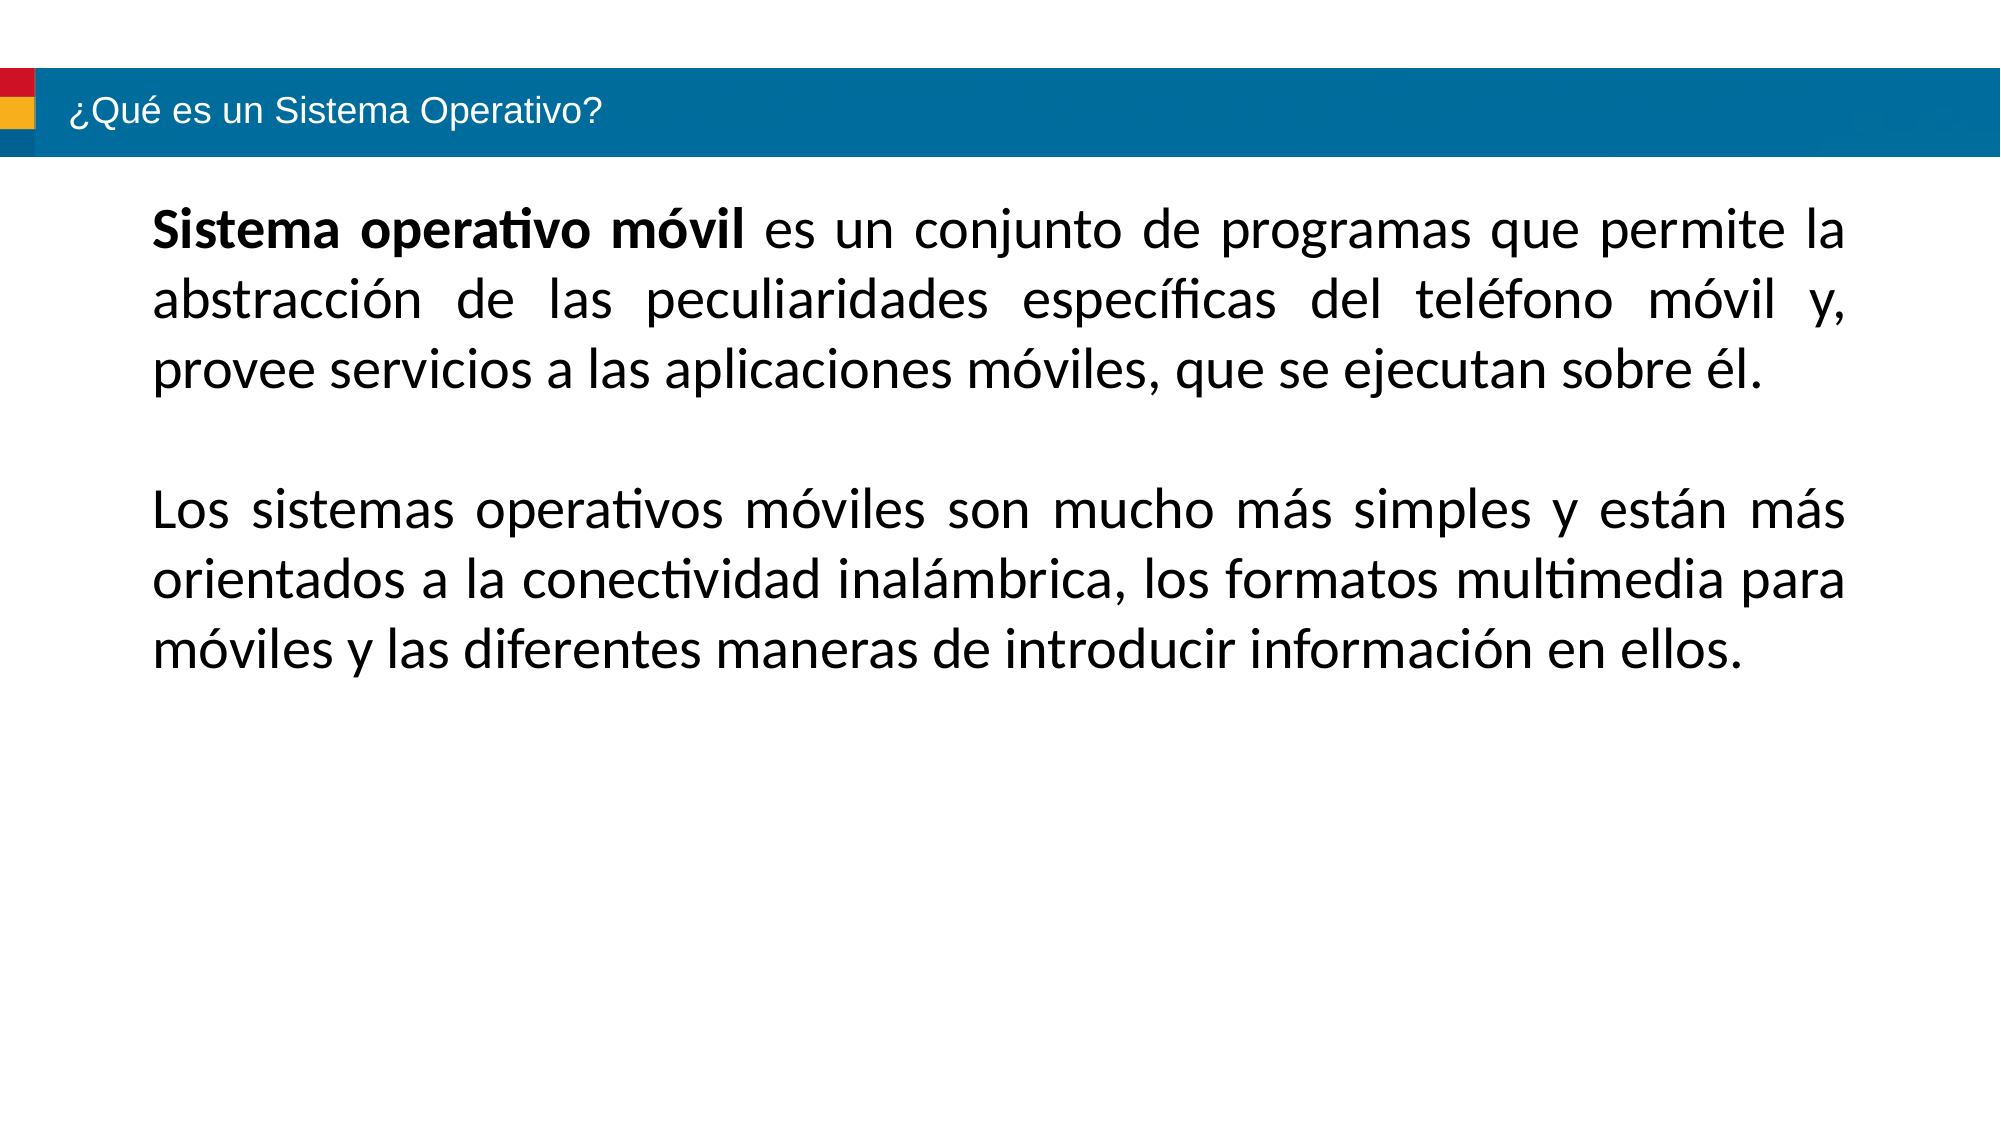

# ¿Qué es un Sistema Operativo?
Sistema operativo móvil es un conjunto de programas que permite la abstracción de las peculiaridades específicas del teléfono móvil y, provee servicios a las aplicaciones móviles, que se ejecutan sobre él.

Los sistemas operativos móviles son mucho más simples y están más orientados a la conectividad inalámbrica, los formatos multimedia para móviles y las diferentes maneras de introducir información en ellos.